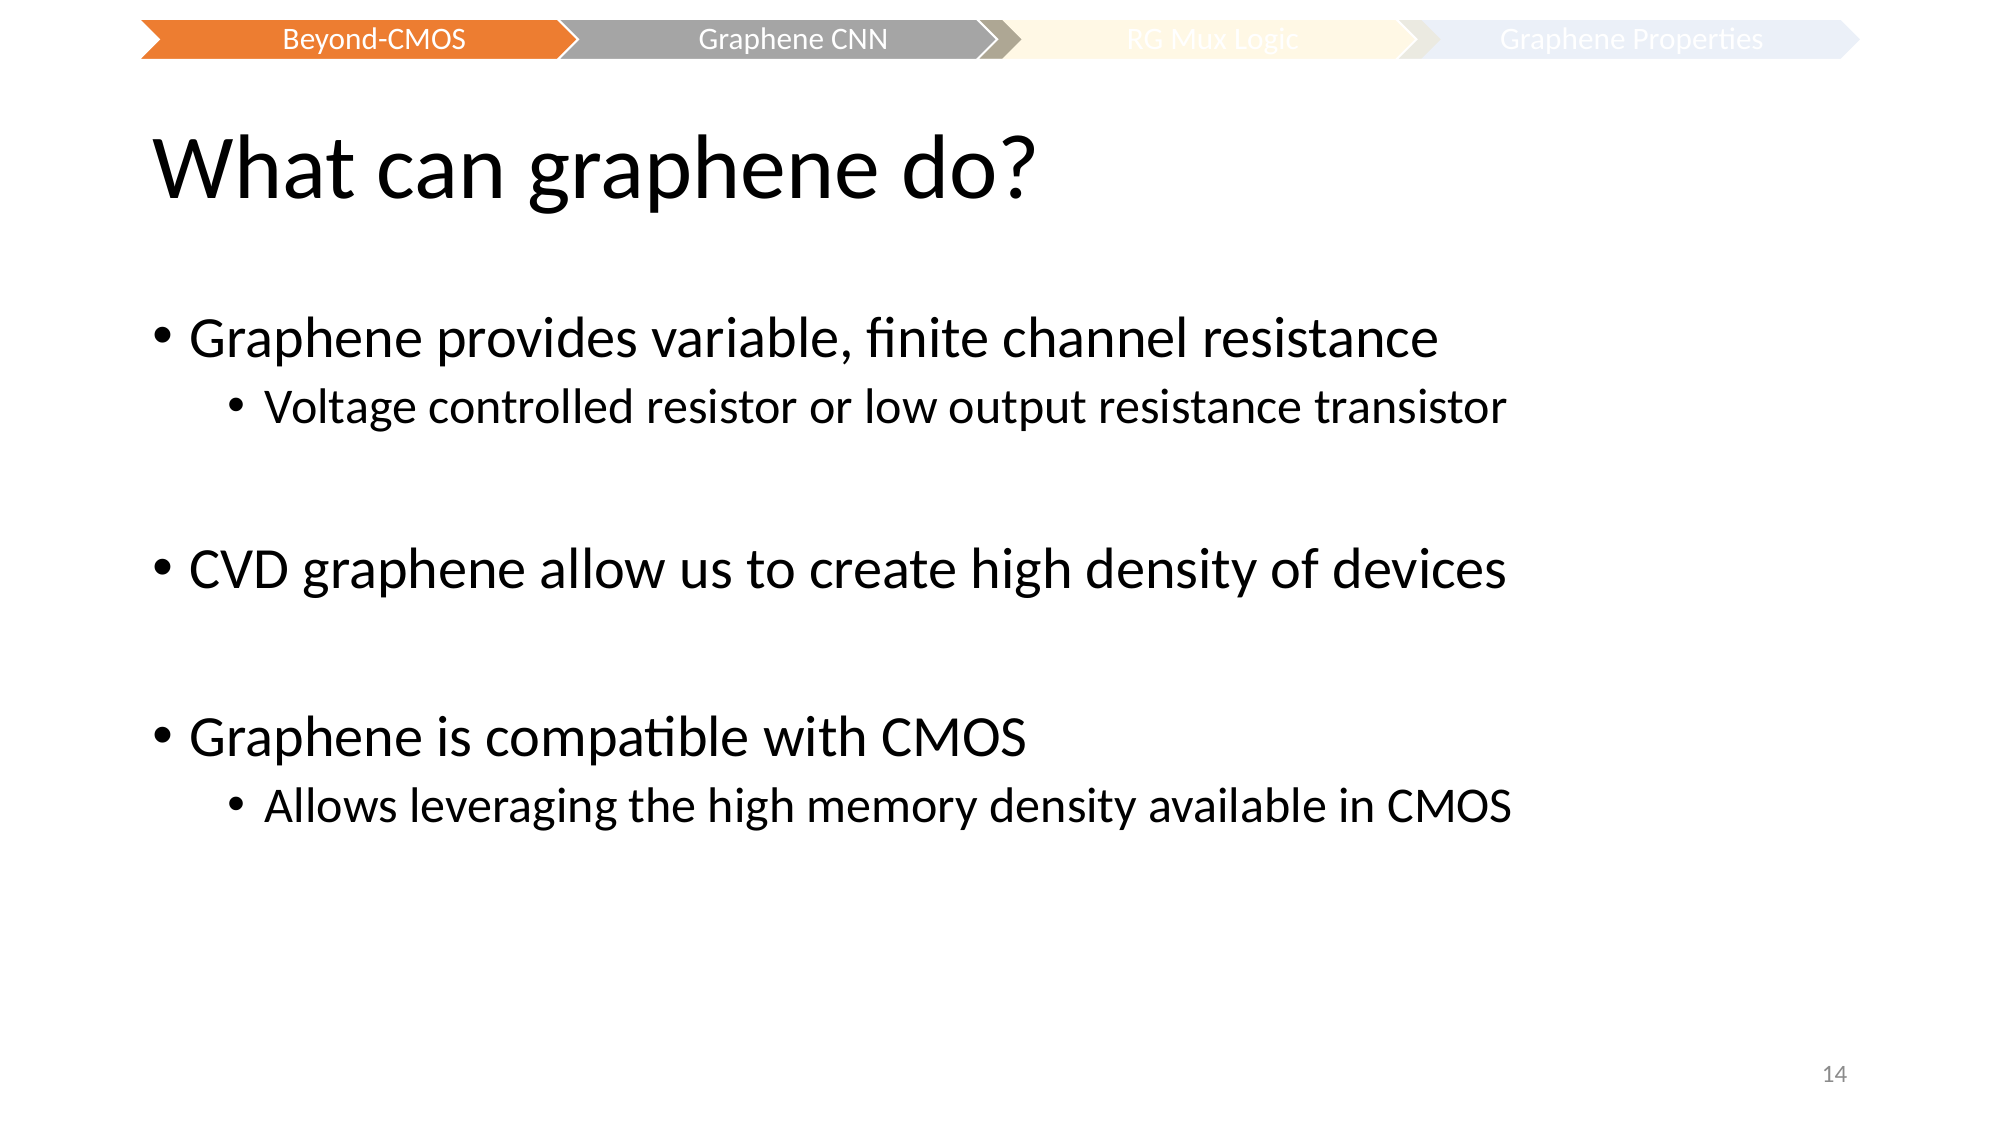

Beyond-CMOS
Graphene CNN
RG Mux Logic
Graphene Properties
# What can graphene do?
Graphene provides variable, finite channel resistance
Voltage controlled resistor or low output resistance transistor

CVD graphene allow us to create high density of devices

Graphene is compatible with CMOS
Allows leveraging the high memory density available in CMOS
14